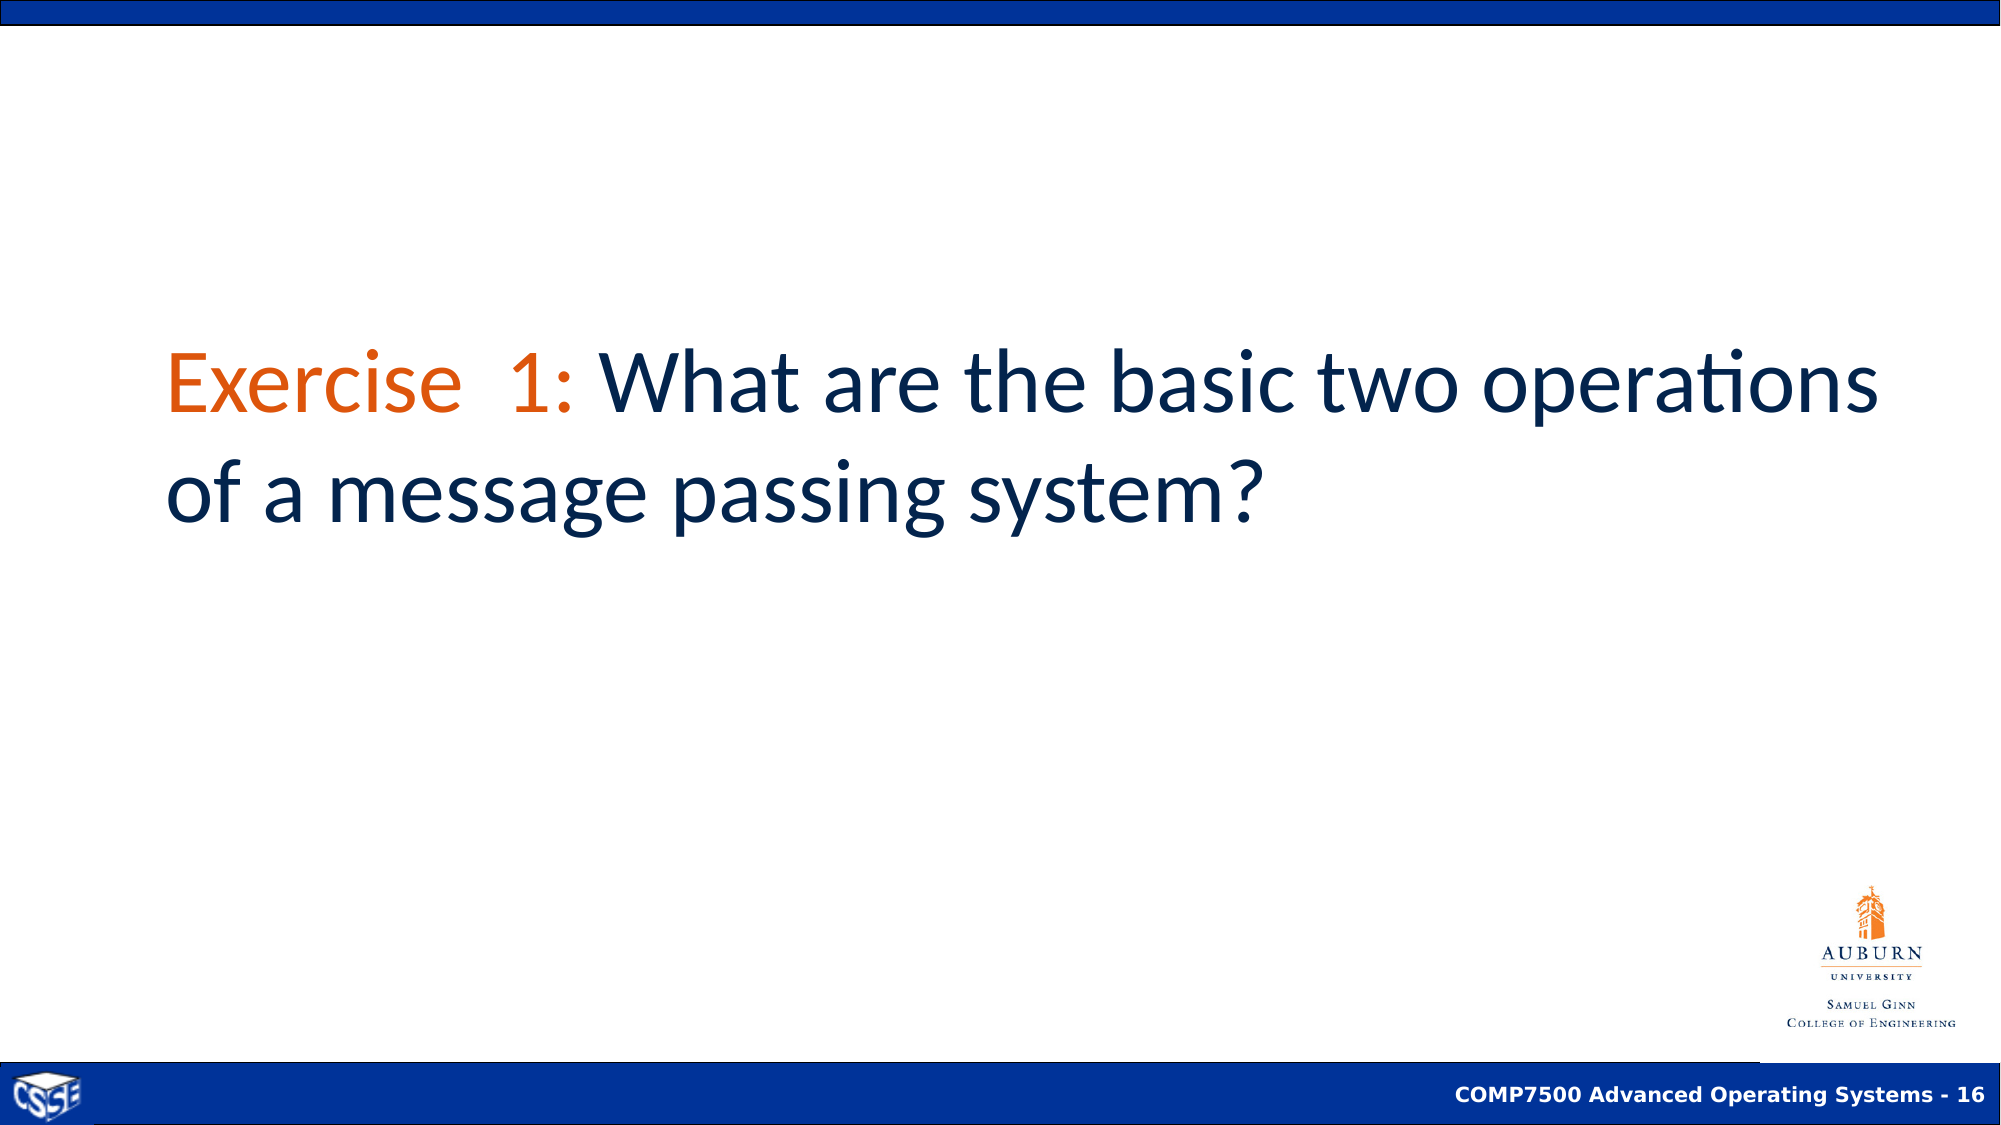

# Exercise  1: What are the basic two operations of a message passing system?